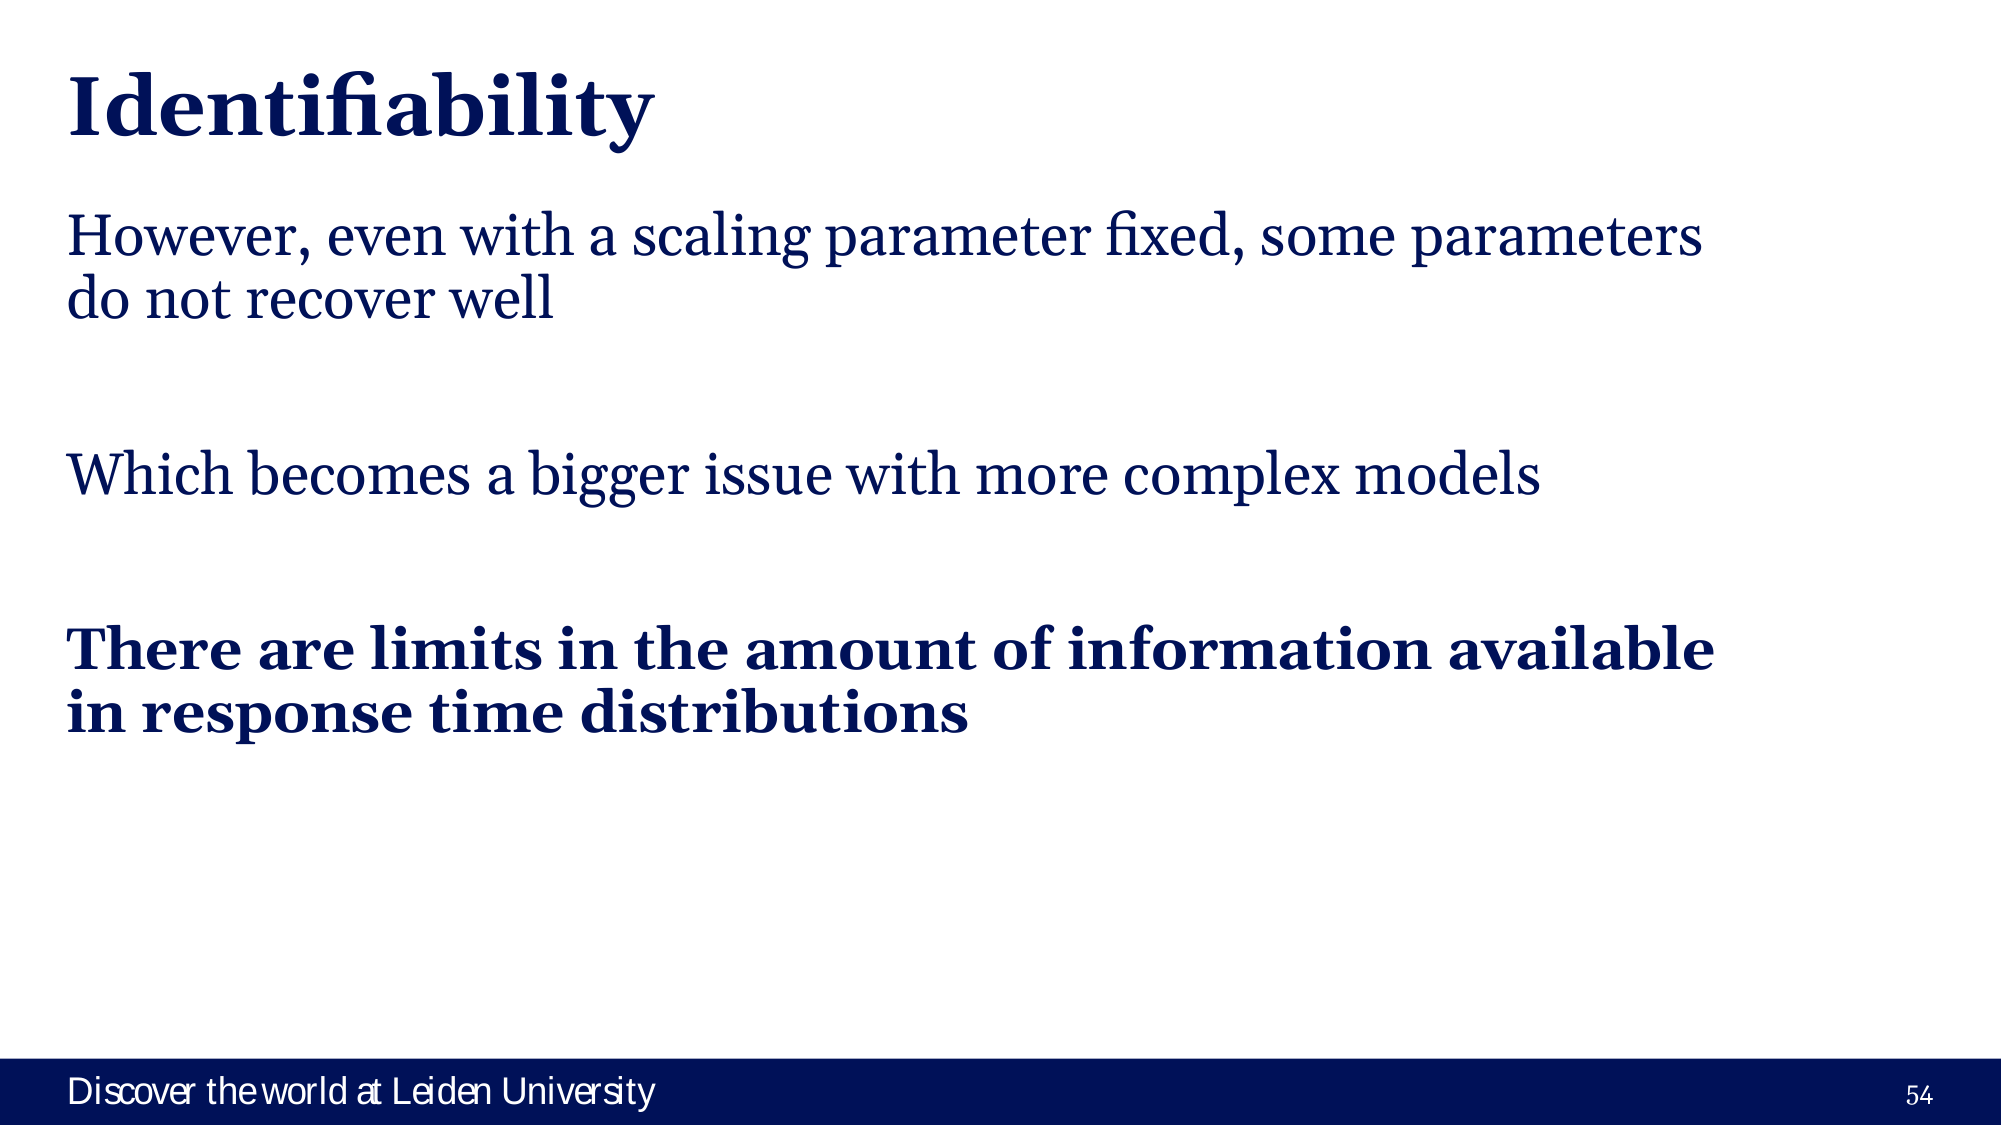

# Identifiability

However, even with a scaling parameter fixed, some parameters do not recover well

Which becomes a bigger issue with more complex models

There are limits in the amount of information available in response time distributions
54